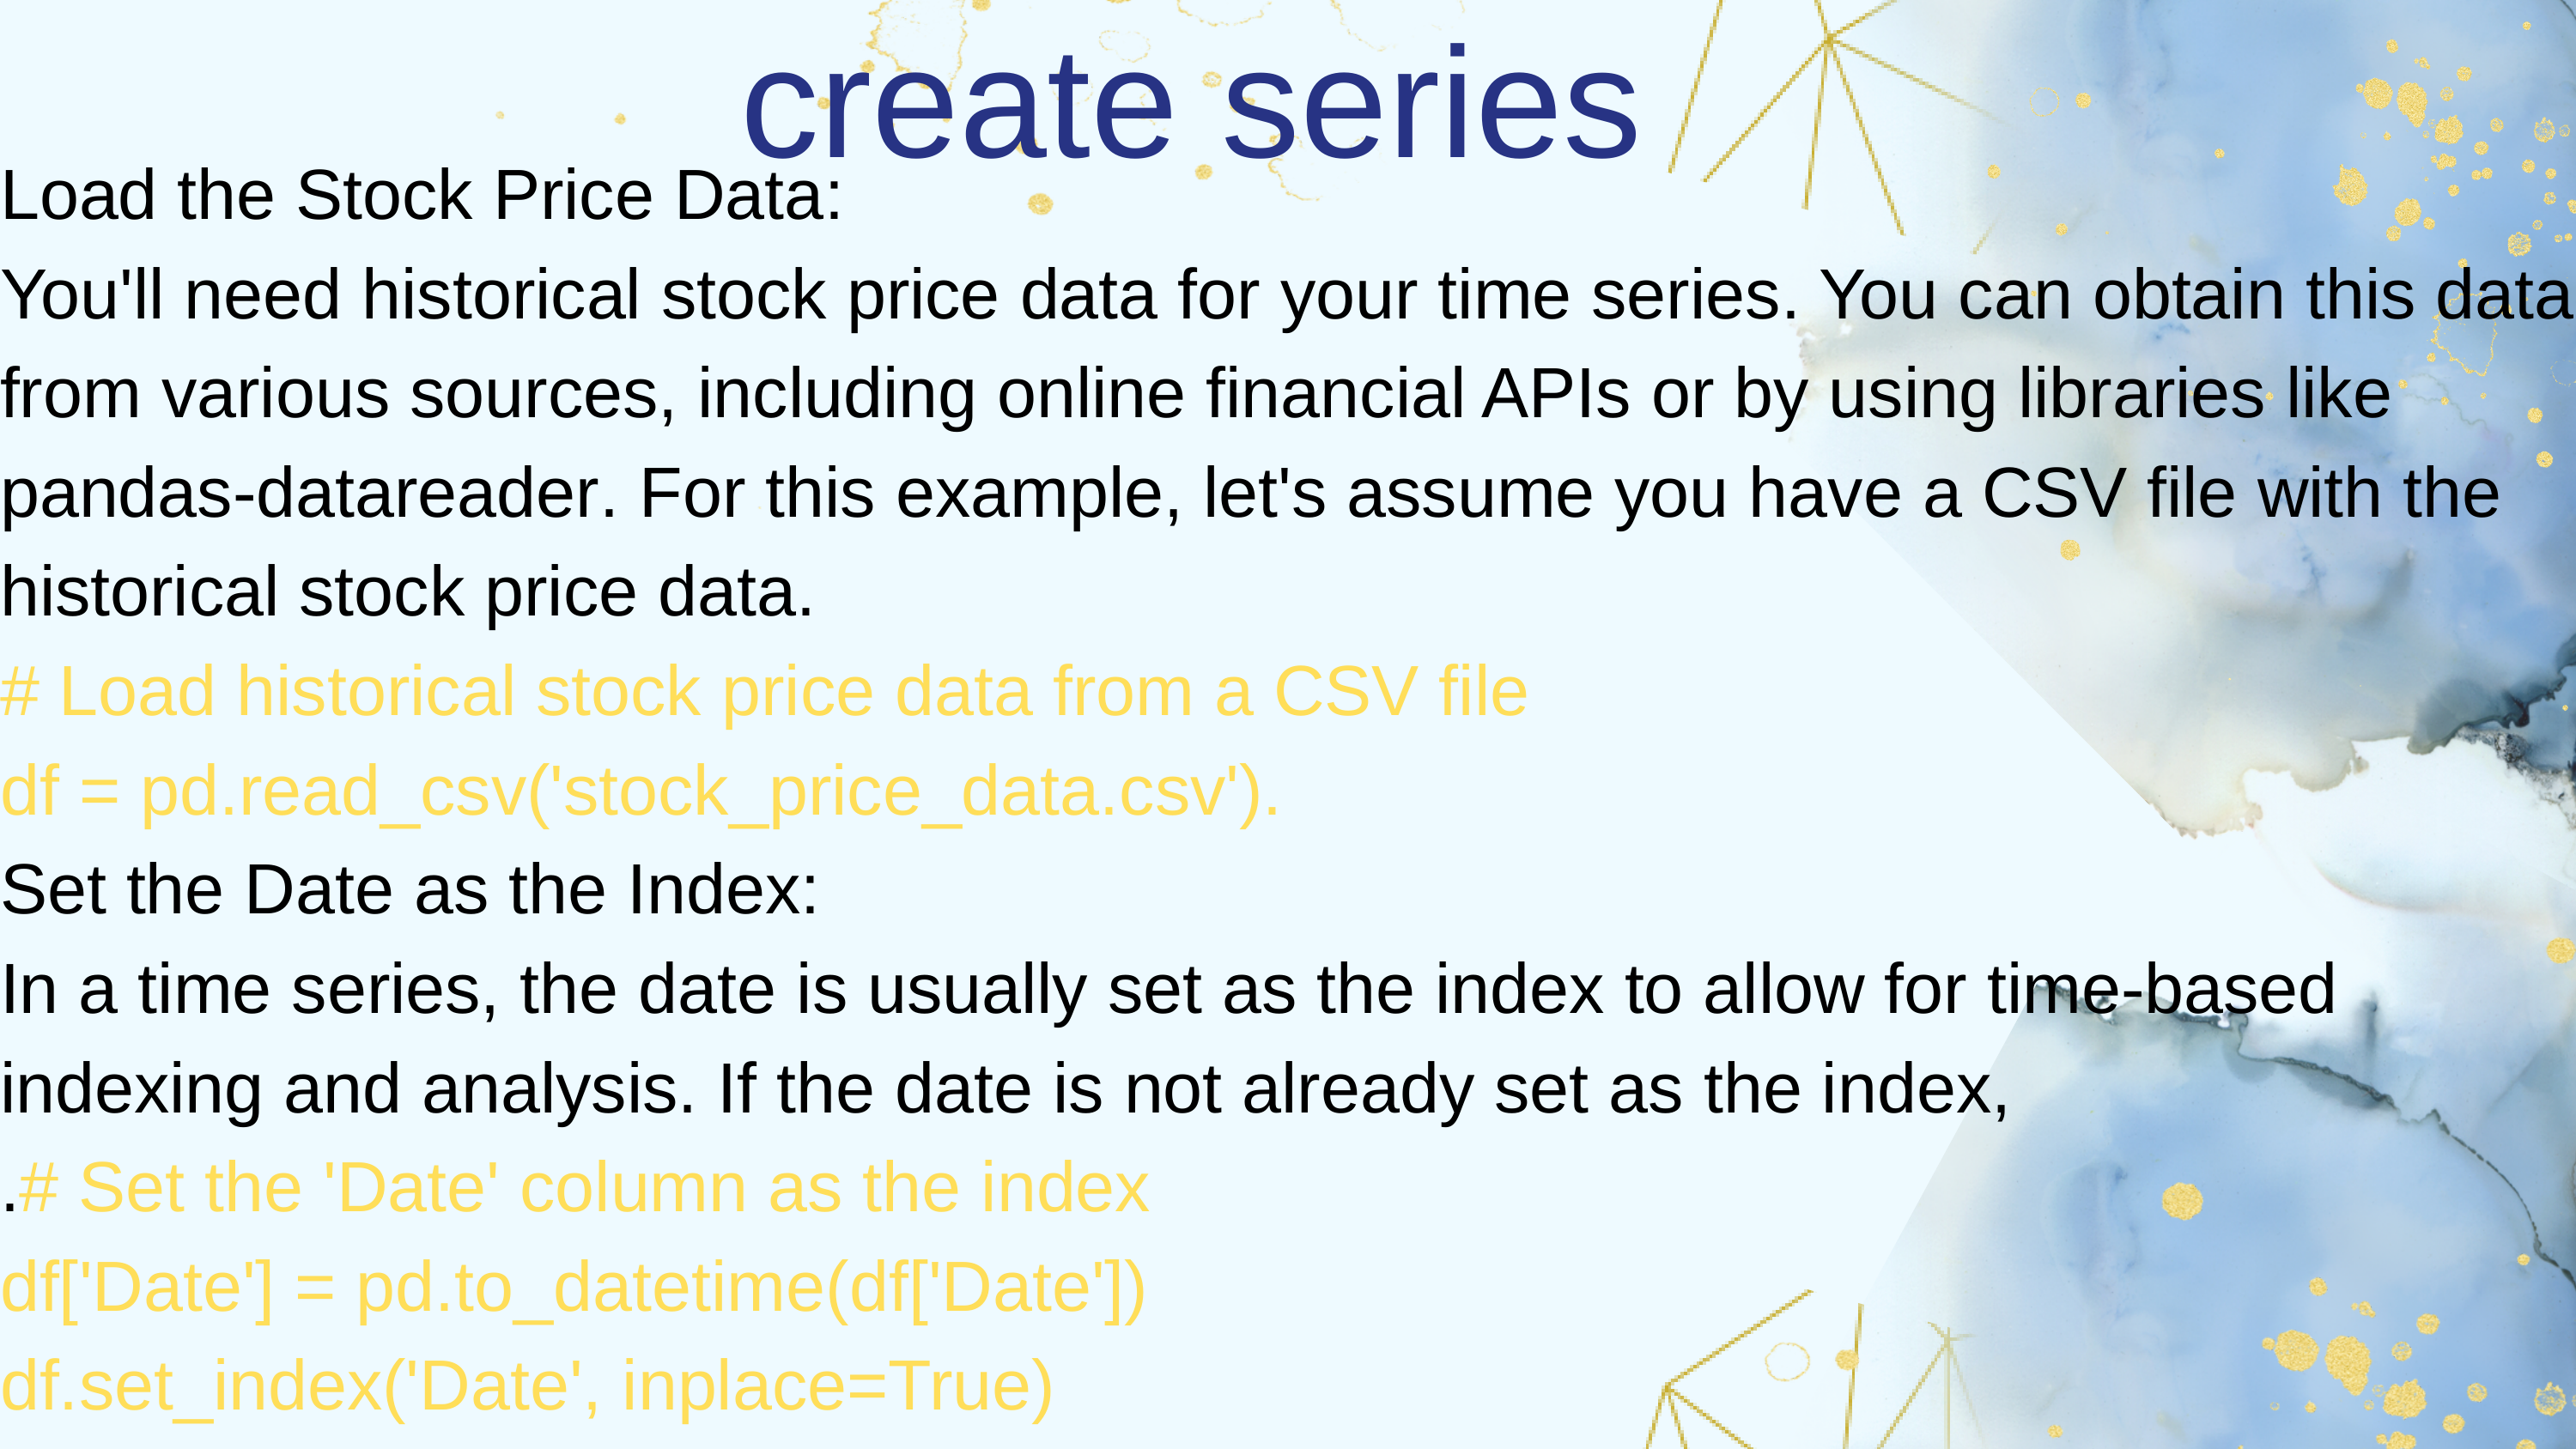

create series

Load the Stock Price Data:
You'll need historical stock price data for your time series. You can obtain this data from various sources, including online financial APIs or by using libraries like pandas-datareader. For this example, let's assume you have a CSV file with the historical stock price data.
# Load historical stock price data from a CSV file
df = pd.read_csv('stock_price_data.csv').
Set the Date as the Index:
In a time series, the date is usually set as the index to allow for time-based indexing and analysis. If the date is not already set as the index,
.# Set the 'Date' column as the index
df['Date'] = pd.to_datetime(df['Date'])
df.set_index('Date', inplace=True)